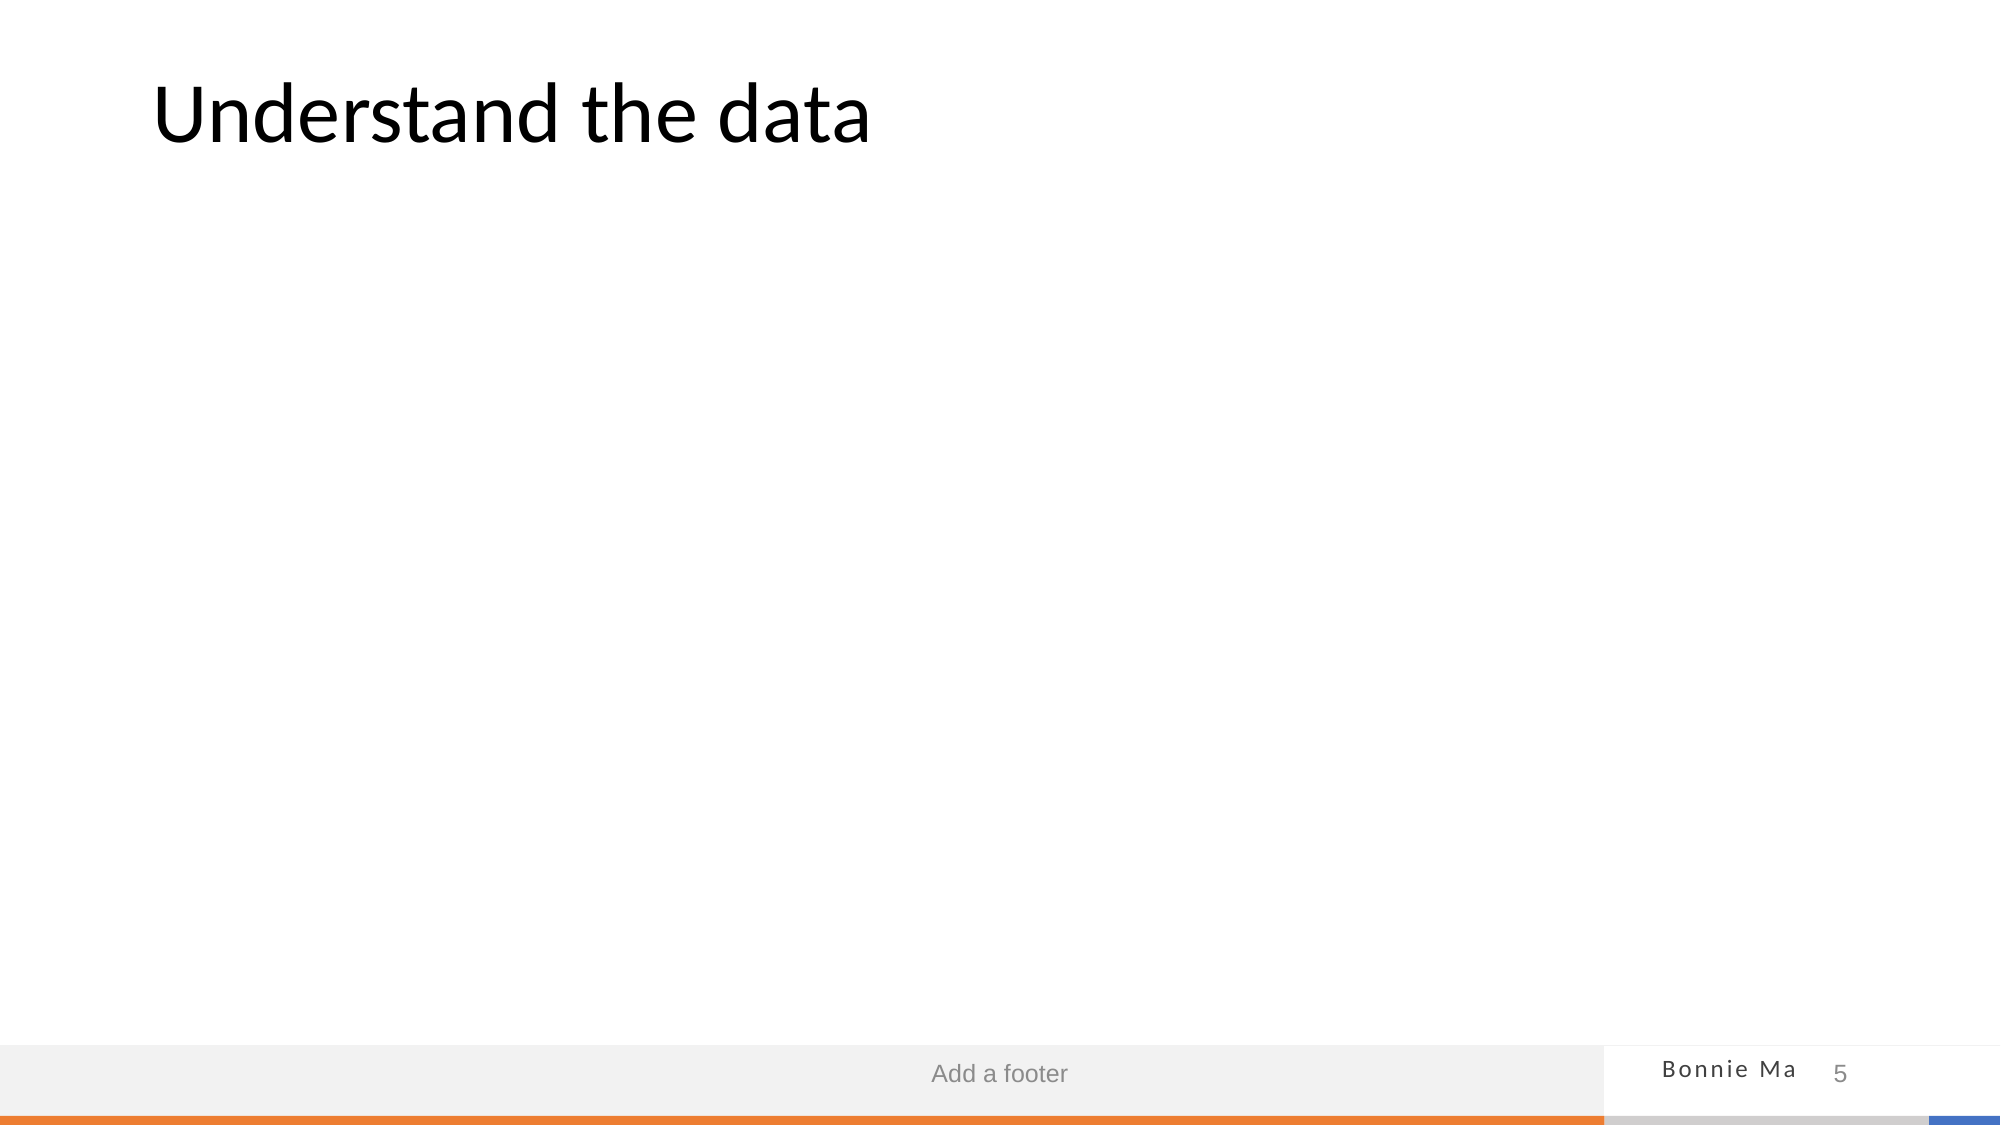

# Understand the data

Add a footer
5